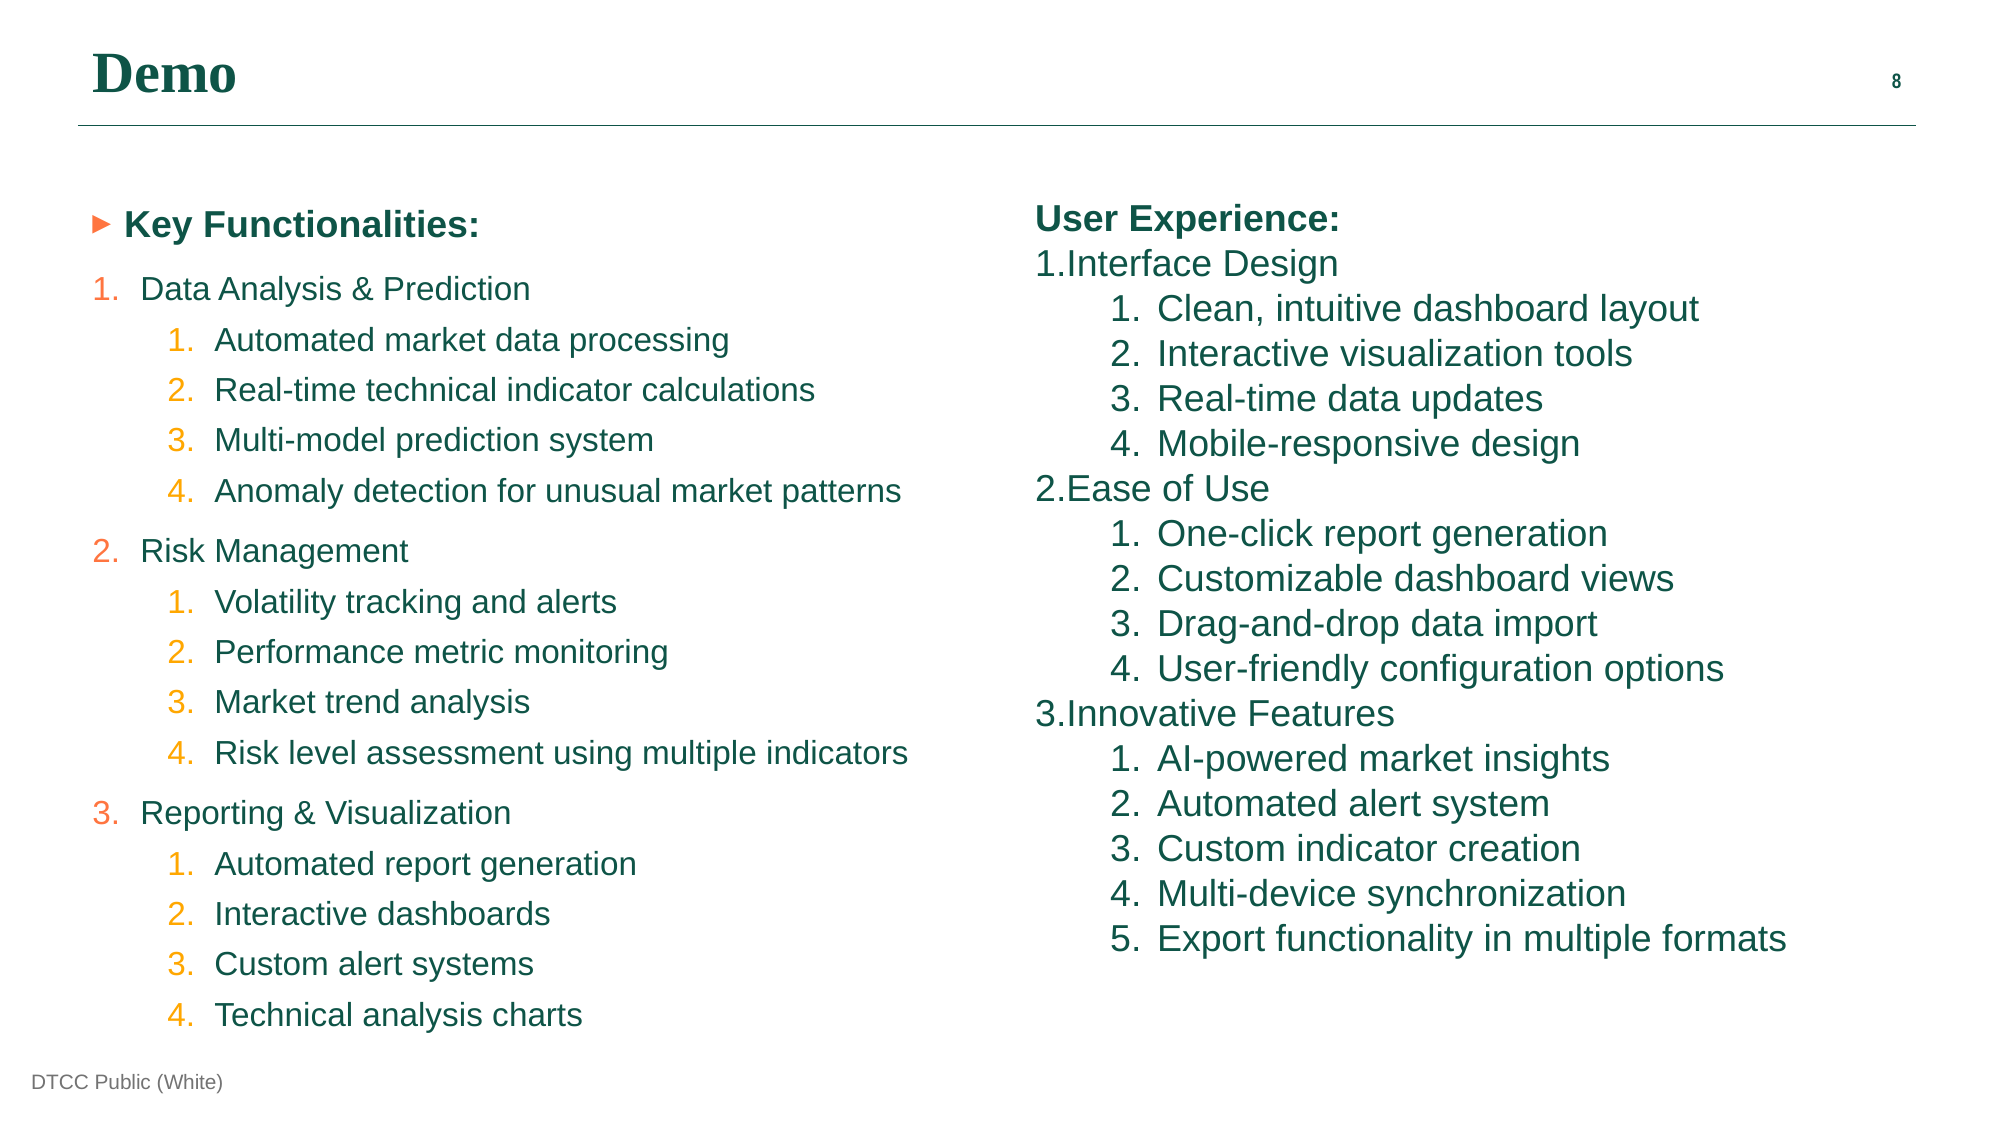

Demo
User Experience:
Interface Design
Clean, intuitive dashboard layout
Interactive visualization tools
Real-time data updates
Mobile-responsive design
Ease of Use
One-click report generation
Customizable dashboard views
Drag-and-drop data import
User-friendly configuration options
Innovative Features
AI-powered market insights
Automated alert system
Custom indicator creation
Multi-device synchronization
Export functionality in multiple formats
Key Functionalities:
Data Analysis & Prediction
Automated market data processing
Real-time technical indicator calculations
Multi-model prediction system
Anomaly detection for unusual market patterns
Risk Management
Volatility tracking and alerts
Performance metric monitoring
Market trend analysis
Risk level assessment using multiple indicators
Reporting & Visualization
Automated report generation
Interactive dashboards
Custom alert systems
Technical analysis charts